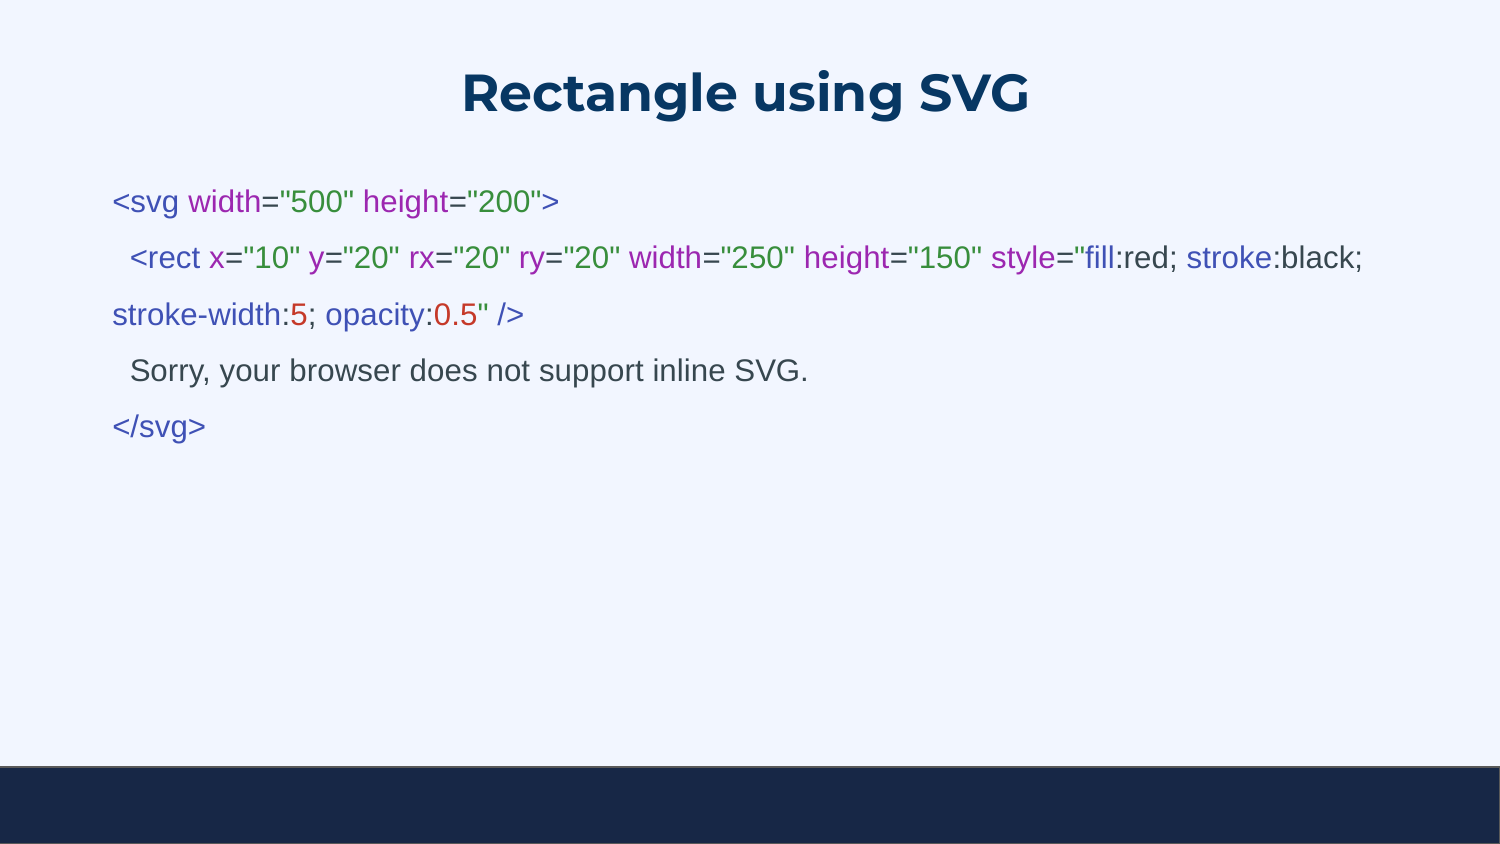

# Rectangle using SVG
<svg width="500" height="200">
  <rect x="10" y="20" rx="20" ry="20" width="250" height="150" style="fill:red; stroke:black; stroke-width:5; opacity:0.5" />
  Sorry, your browser does not support inline SVG.
</svg>